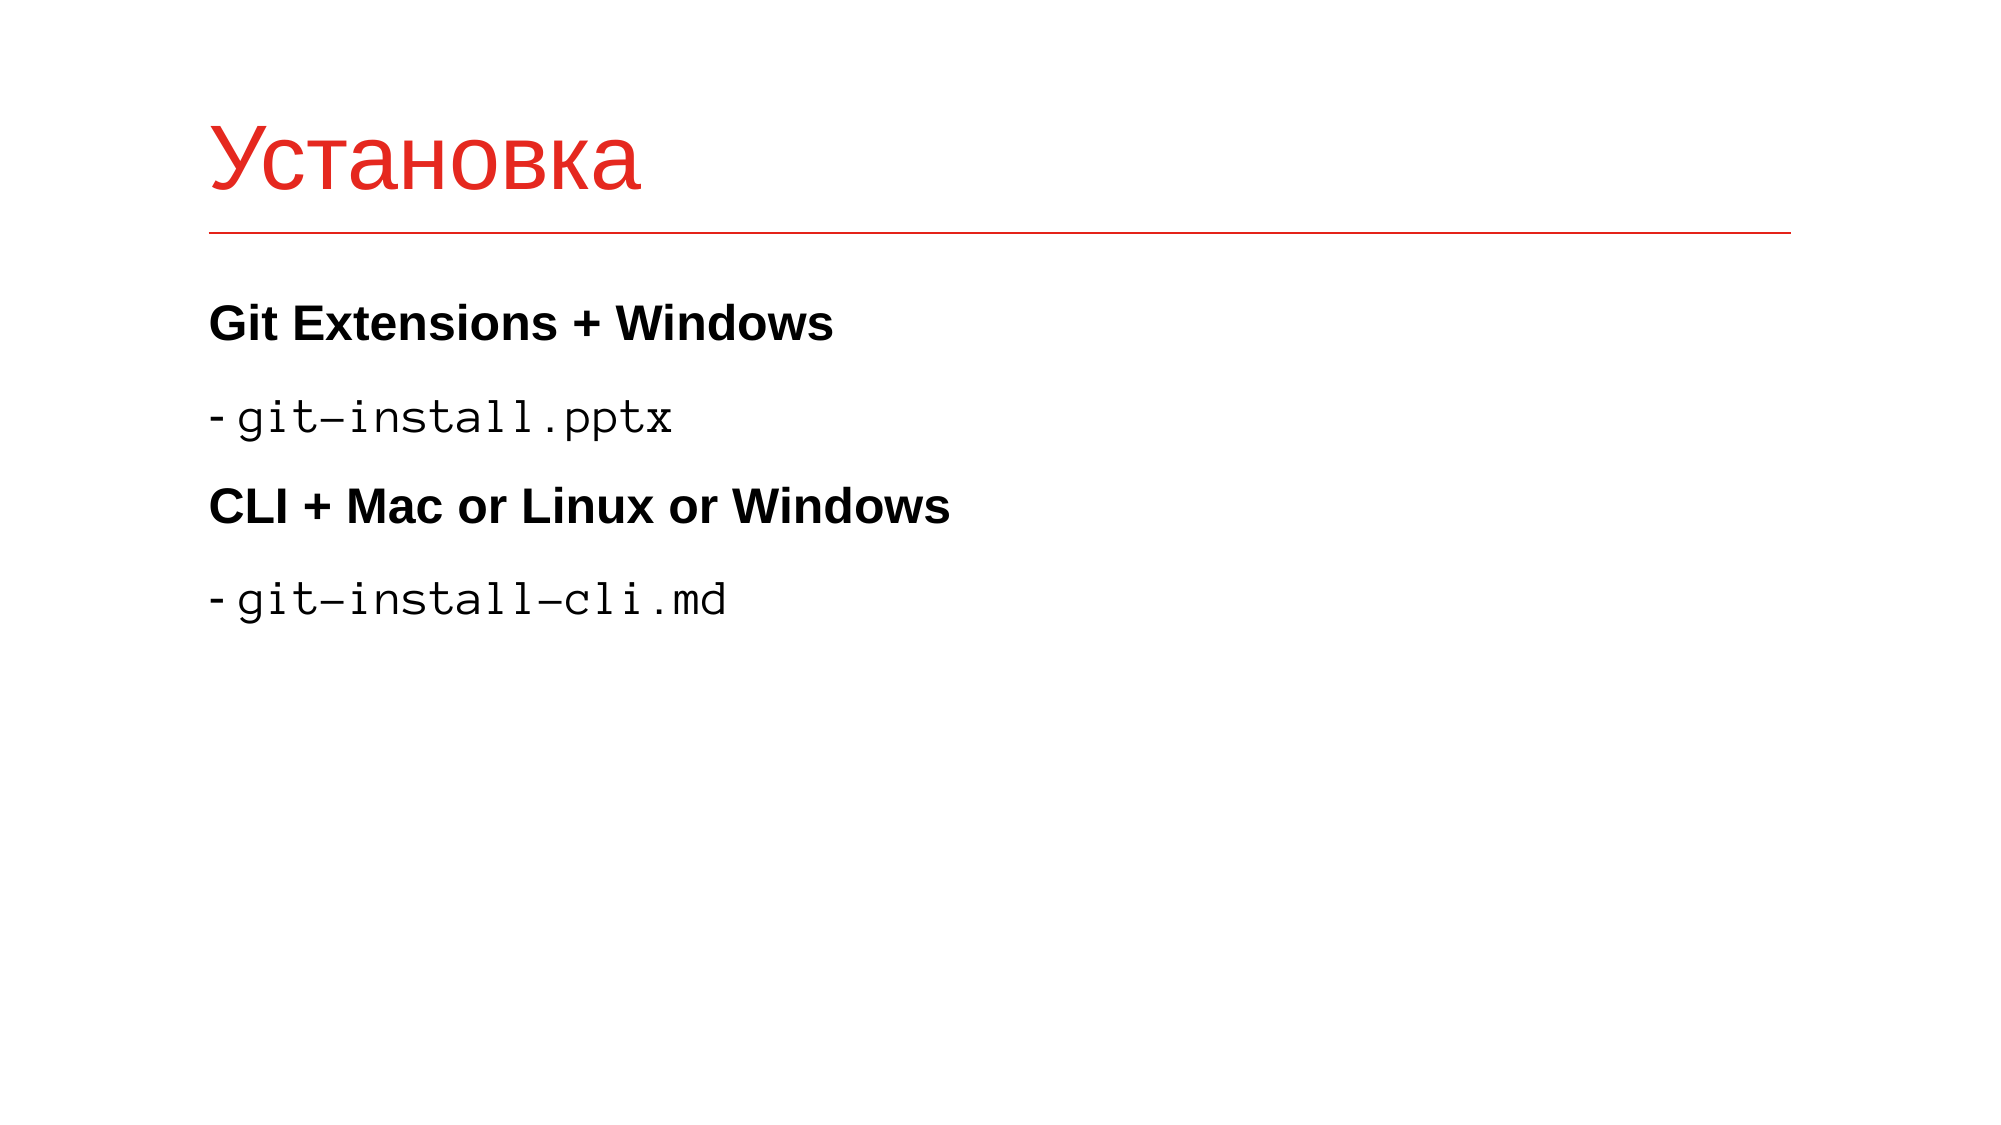

# Установка
Git Extensions + Windows
- git-install.pptx
CLI + Mac or Linux or Windows
- git-install-cli.md